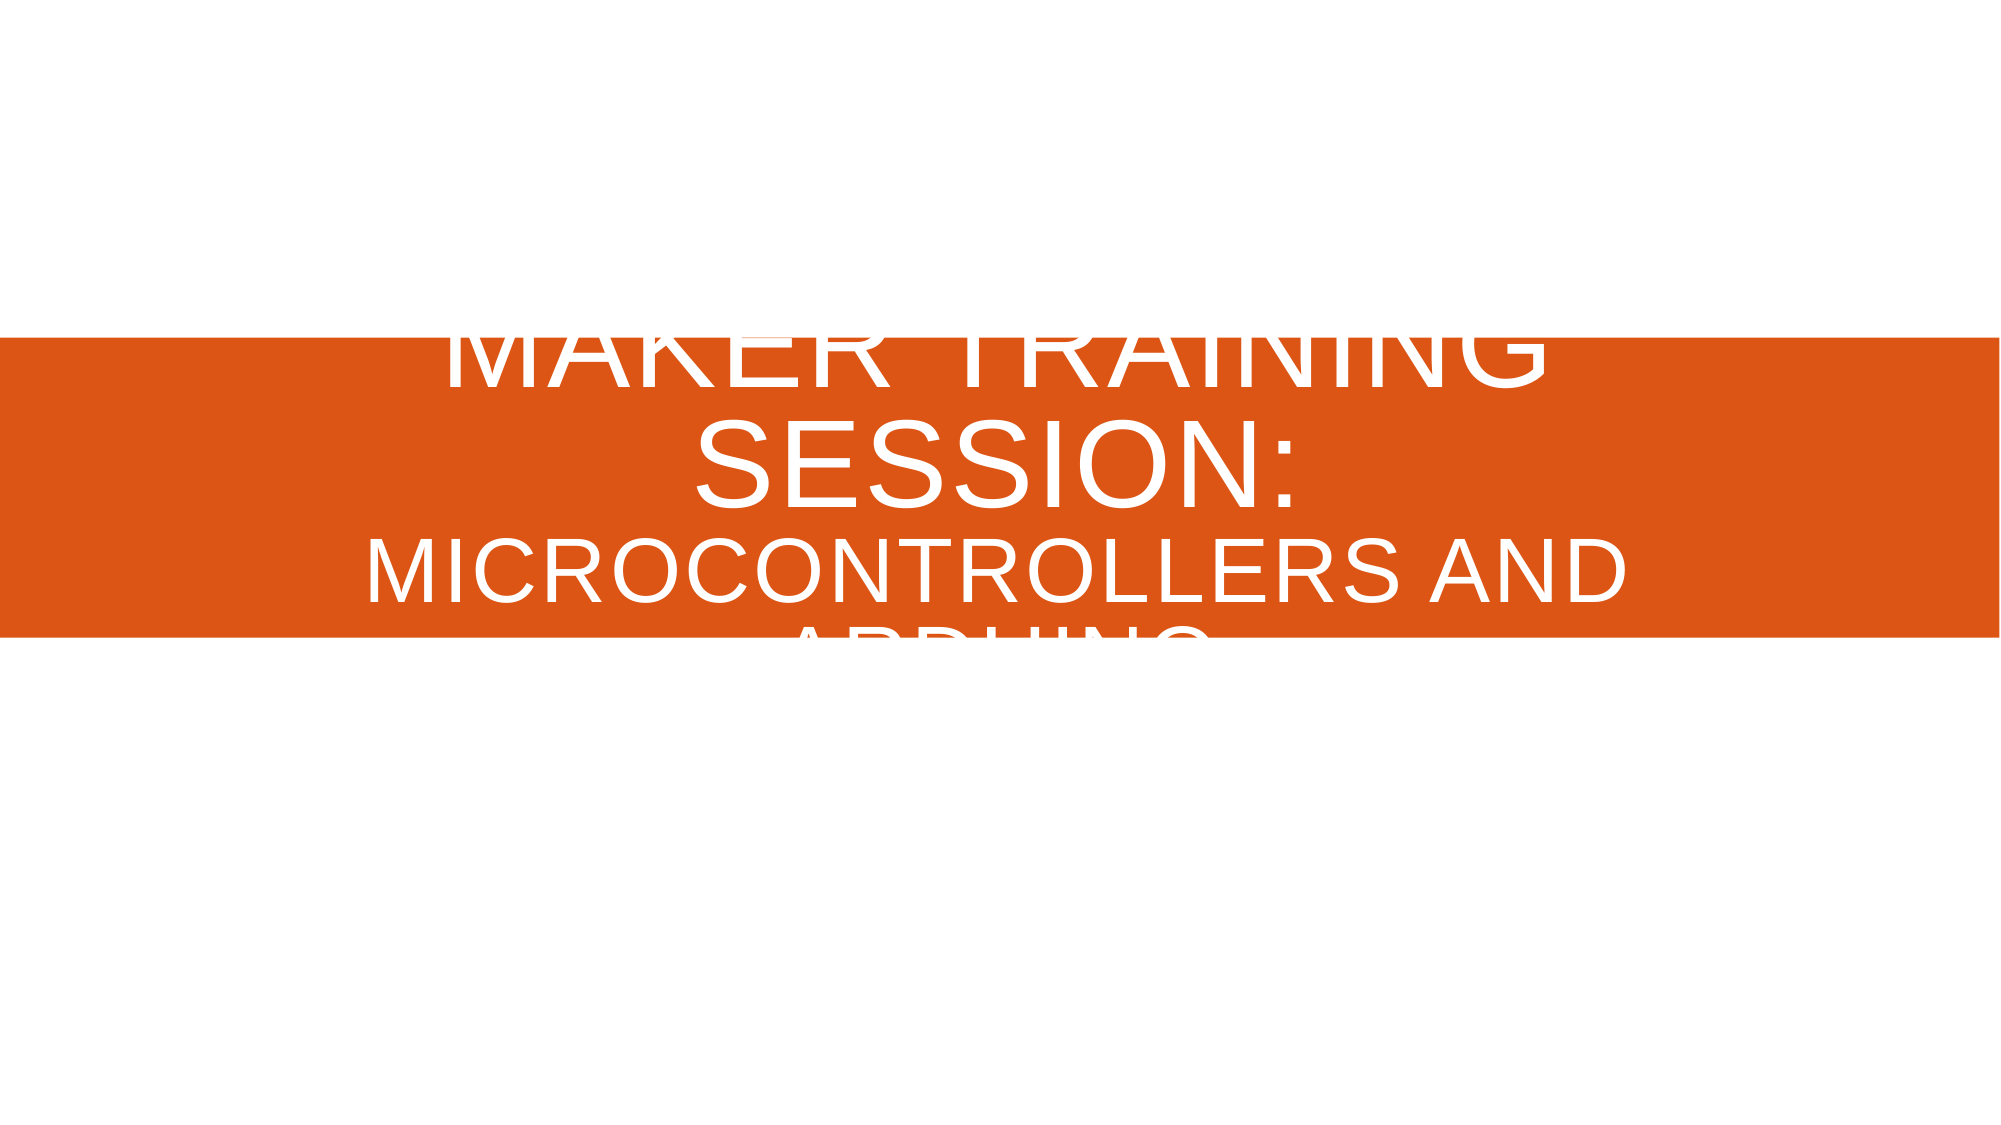

# Maker Training Session: Microcontrollers and Arduino